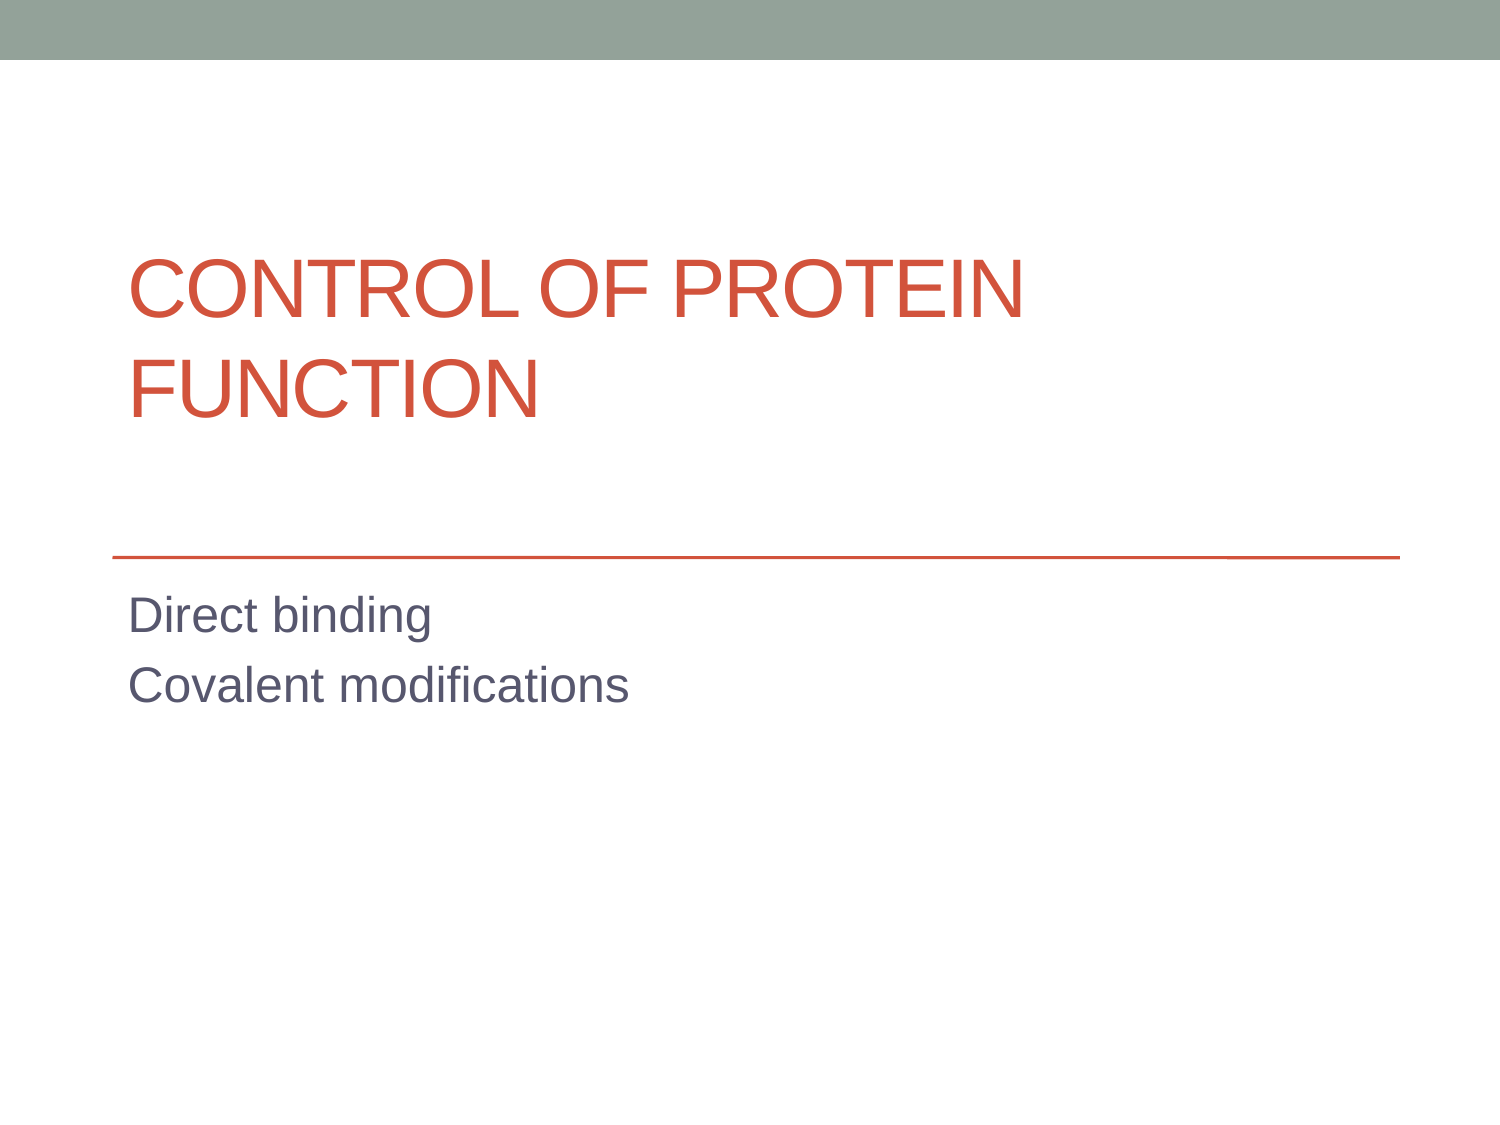

# Control of protein function
Direct binding
Covalent modifications